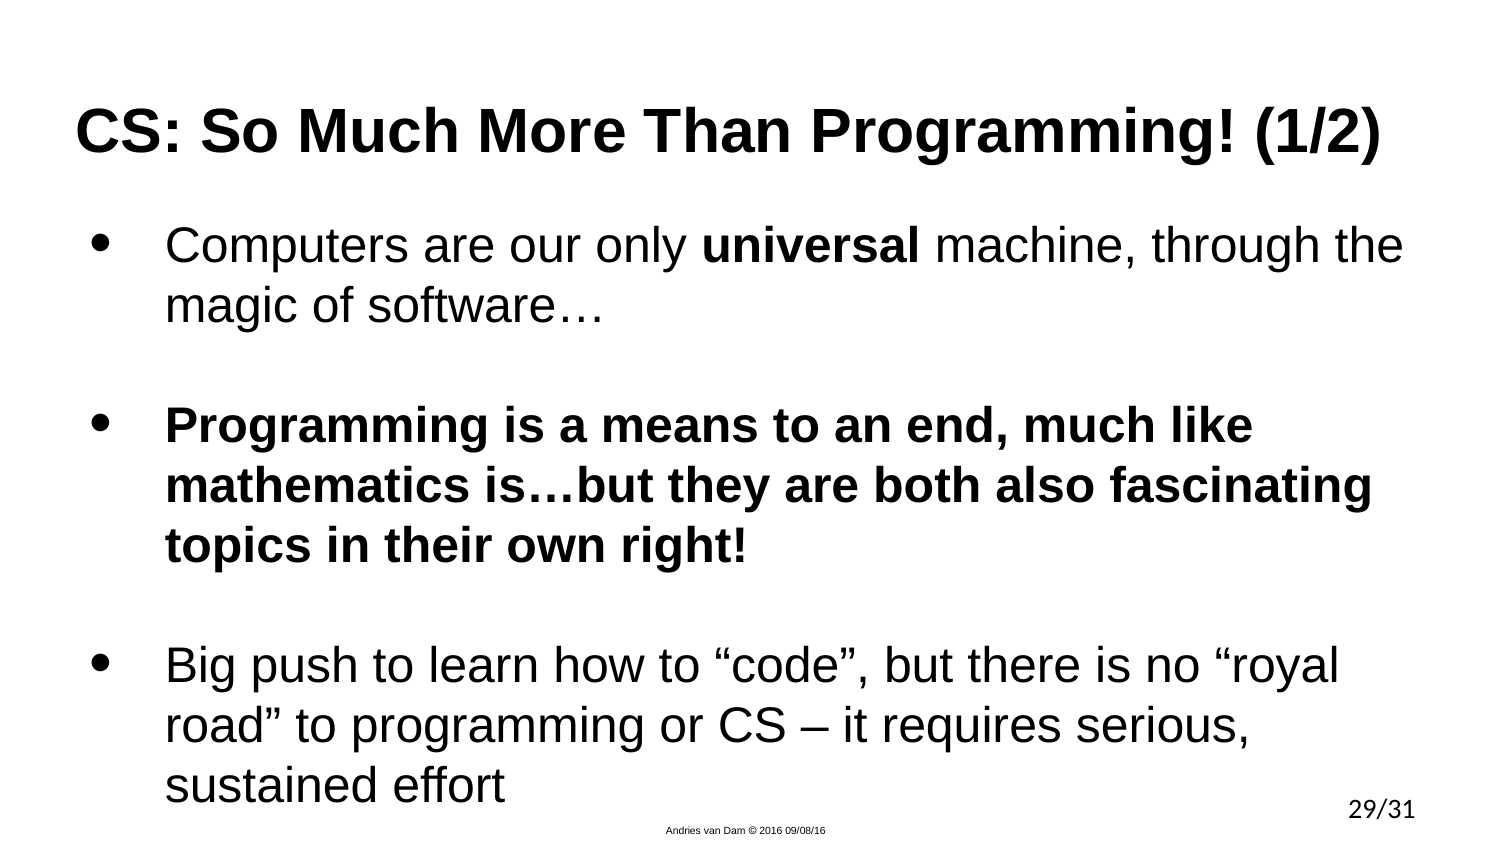

CS: So Much More Than Programming! (1/2)
Computers are our only universal machine, through the magic of software…

Programming is a means to an end, much like mathematics is…but they are both also fascinating topics in their own right!

Big push to learn how to “code”, but there is no “royal road” to programming or CS – it requires serious, sustained effort